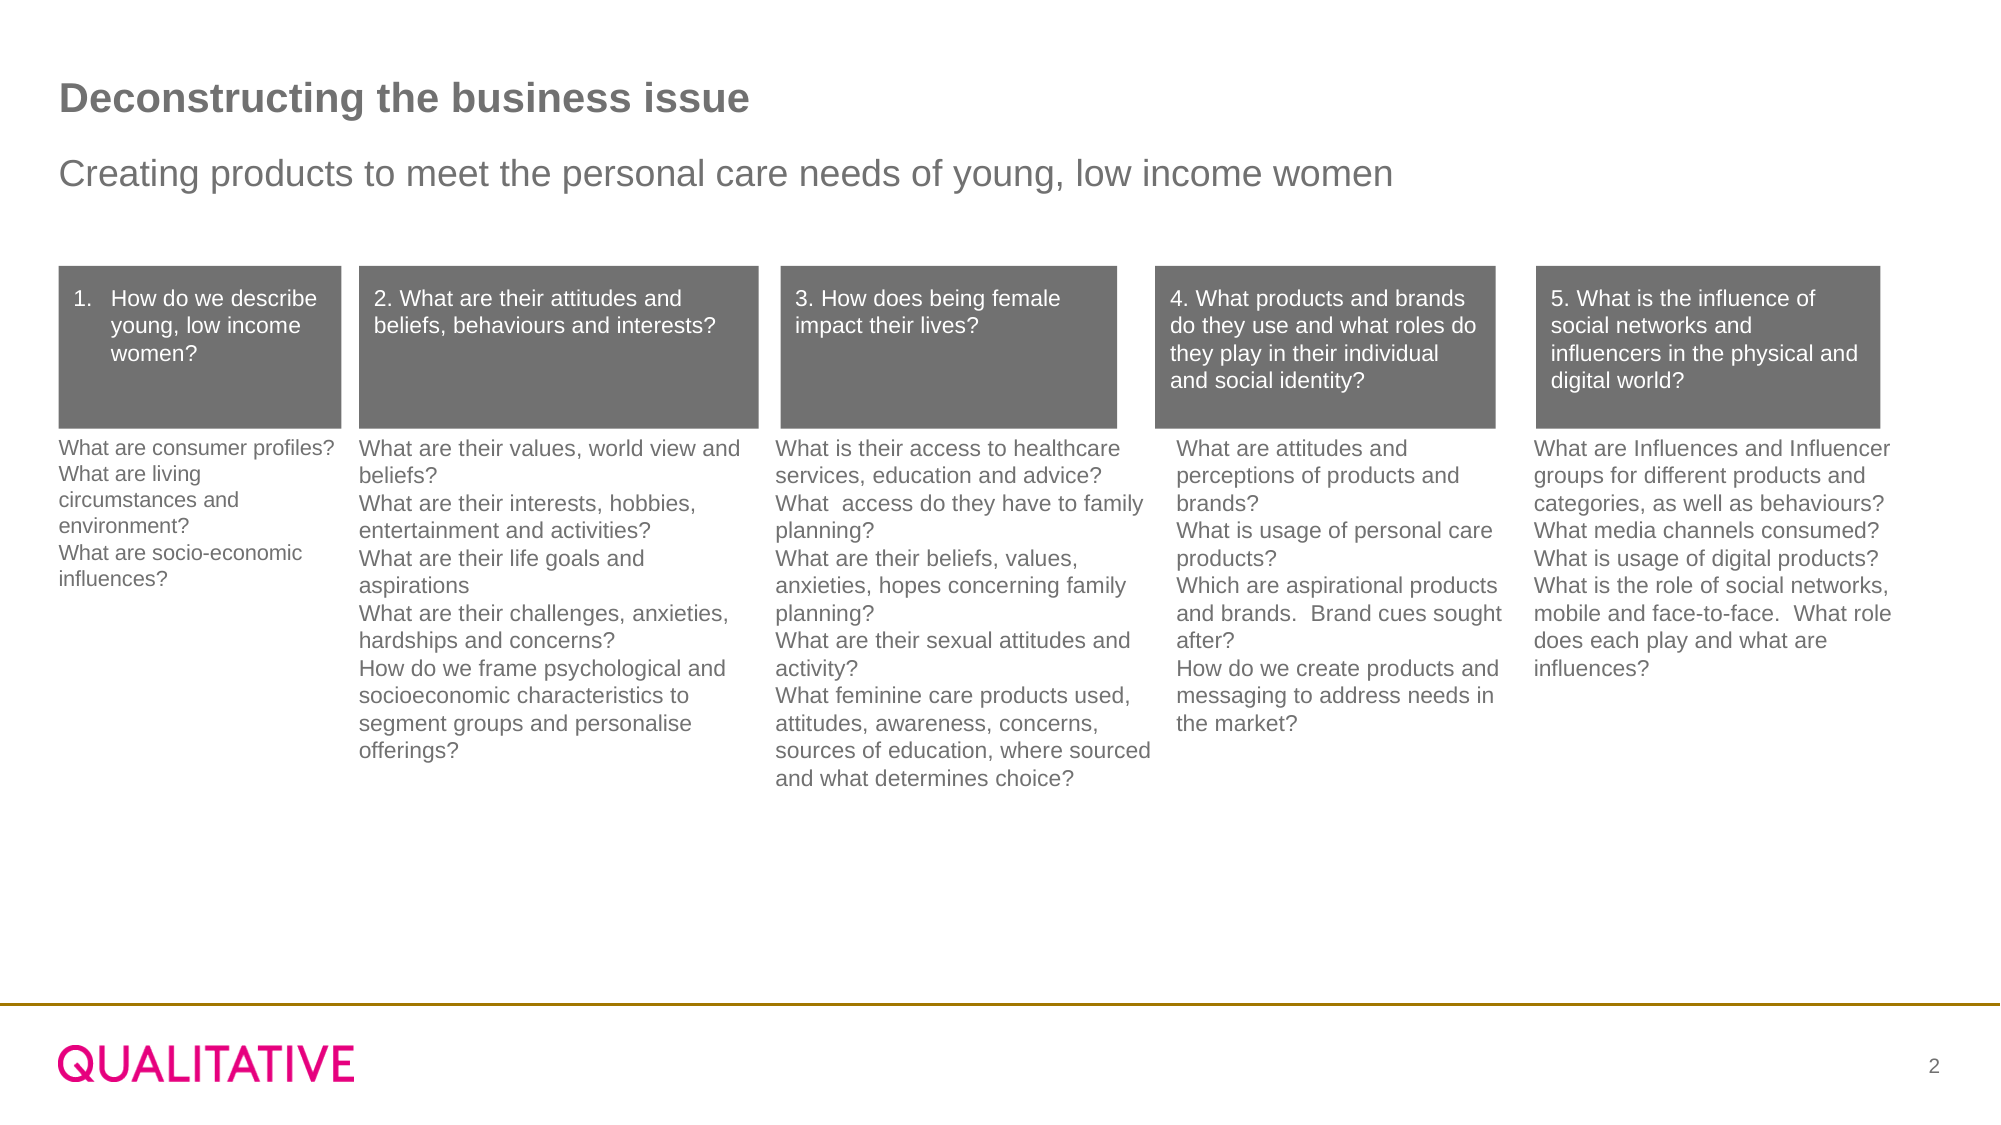

# Deconstructing the business issue
Creating products to meet the personal care needs of young, low income women

3. How does being female impact their lives?

4. What products and brands do they use and what roles do they play in their individual and social identity?

5. What is the influence of social networks and influencers in the physical and digital world?

How do we describe young, low income women?

2. What are their attitudes and beliefs, behaviours and interests?

What are consumer profiles?
What are living circumstances and environment?
What are socio-economic influences?
What are their values, world view and beliefs?
What are their interests, hobbies, entertainment and activities?
What are their life goals and aspirations
What are their challenges, anxieties, hardships and concerns?
How do we frame psychological and socioeconomic characteristics to segment groups and personalise offerings?

What is their access to healthcare services, education and advice?
What  access do they have to family planning?
What are their beliefs, values, anxieties, hopes concerning family planning?
What are their sexual attitudes and activity?
What feminine care products used, attitudes, awareness, concerns, sources of education, where sourced and what determines choice?
What are attitudes and perceptions of products and brands?
What is usage of personal care products?
Which are aspirational products  and brands.  Brand cues sought after?
How do we create products and messaging to address needs in the market?

What are Influences and Influencer groups for different products and categories, as well as behaviours?
What media channels consumed?
What is usage of digital products?
What is the role of social networks, mobile and face-to-face.  What role does each play and what are influences?

2